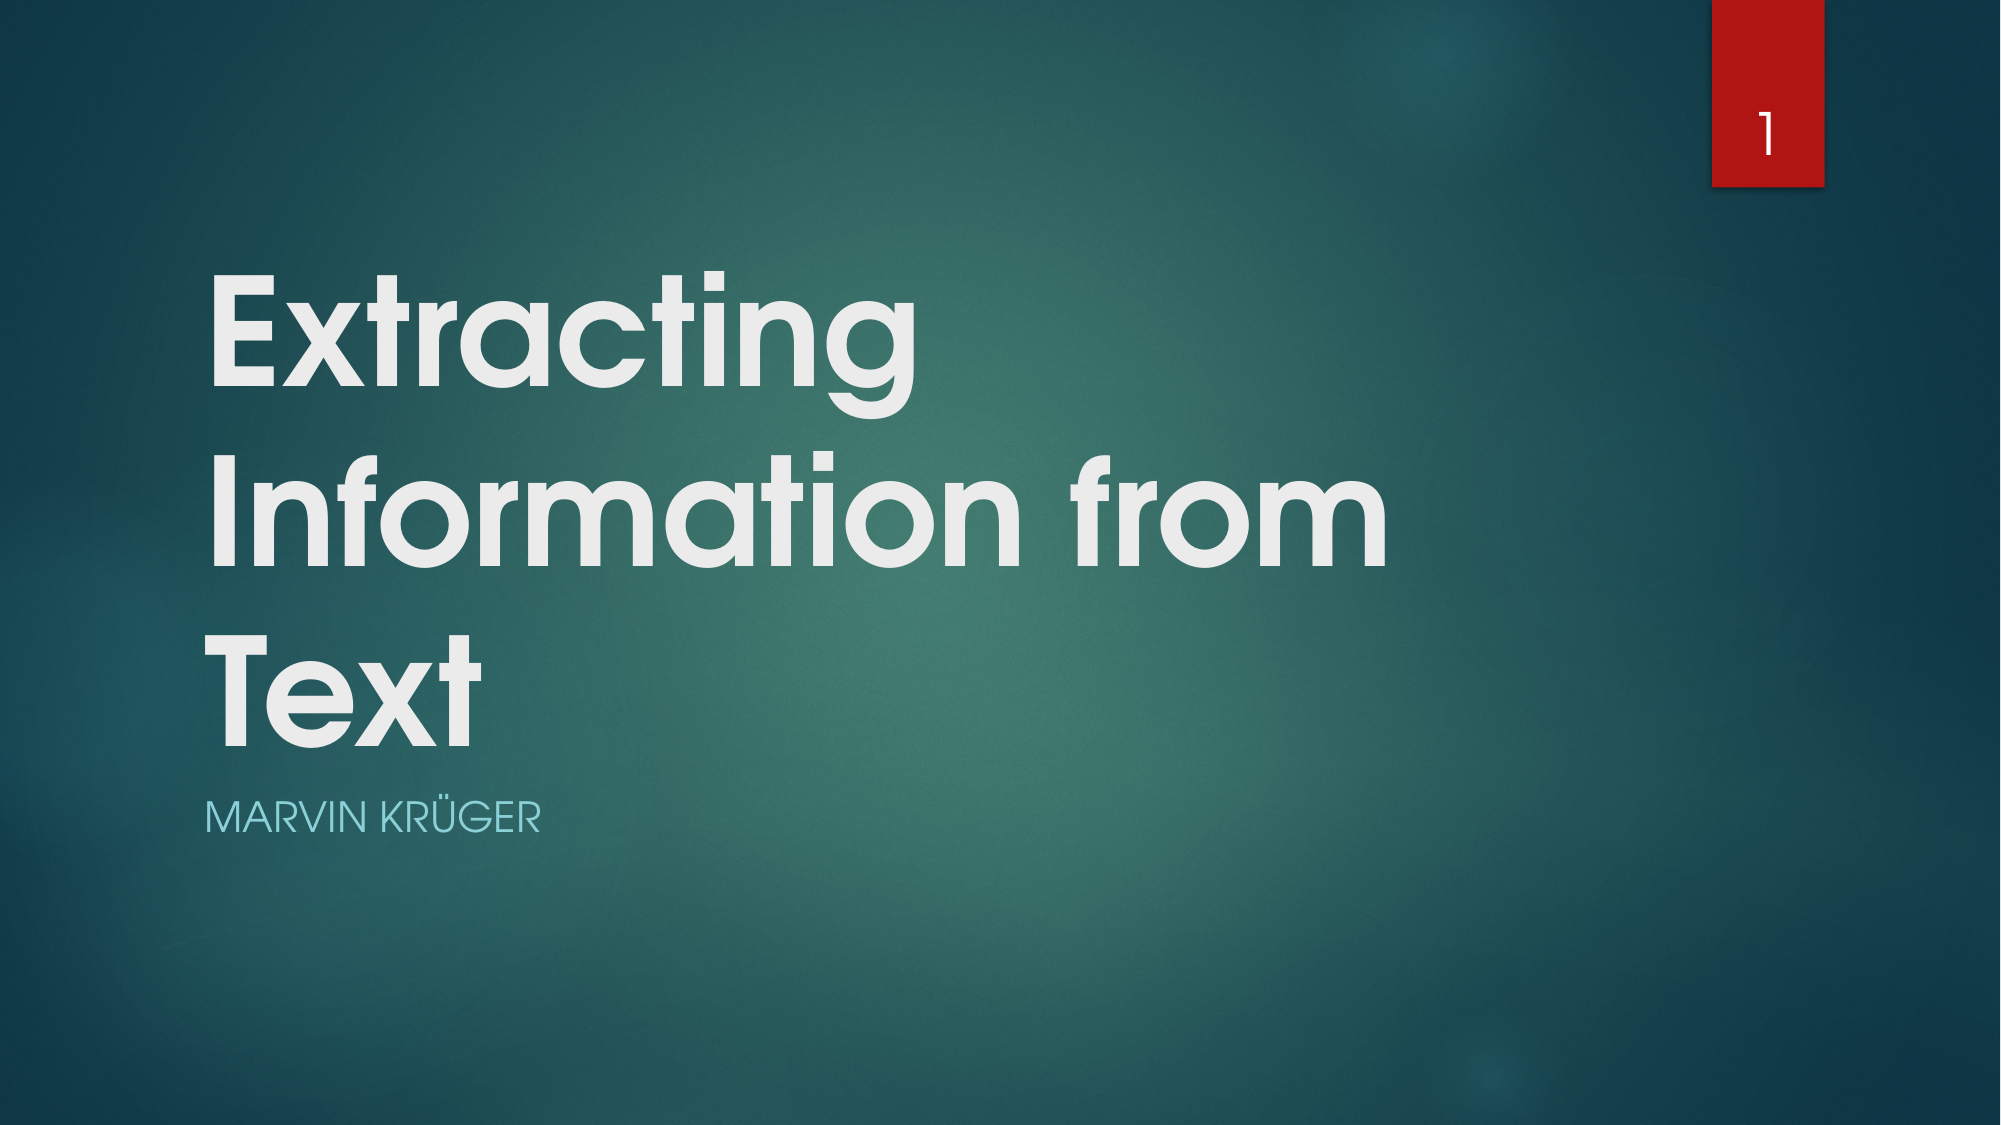

1
# Extracting Information from Text
Marvin Krüger